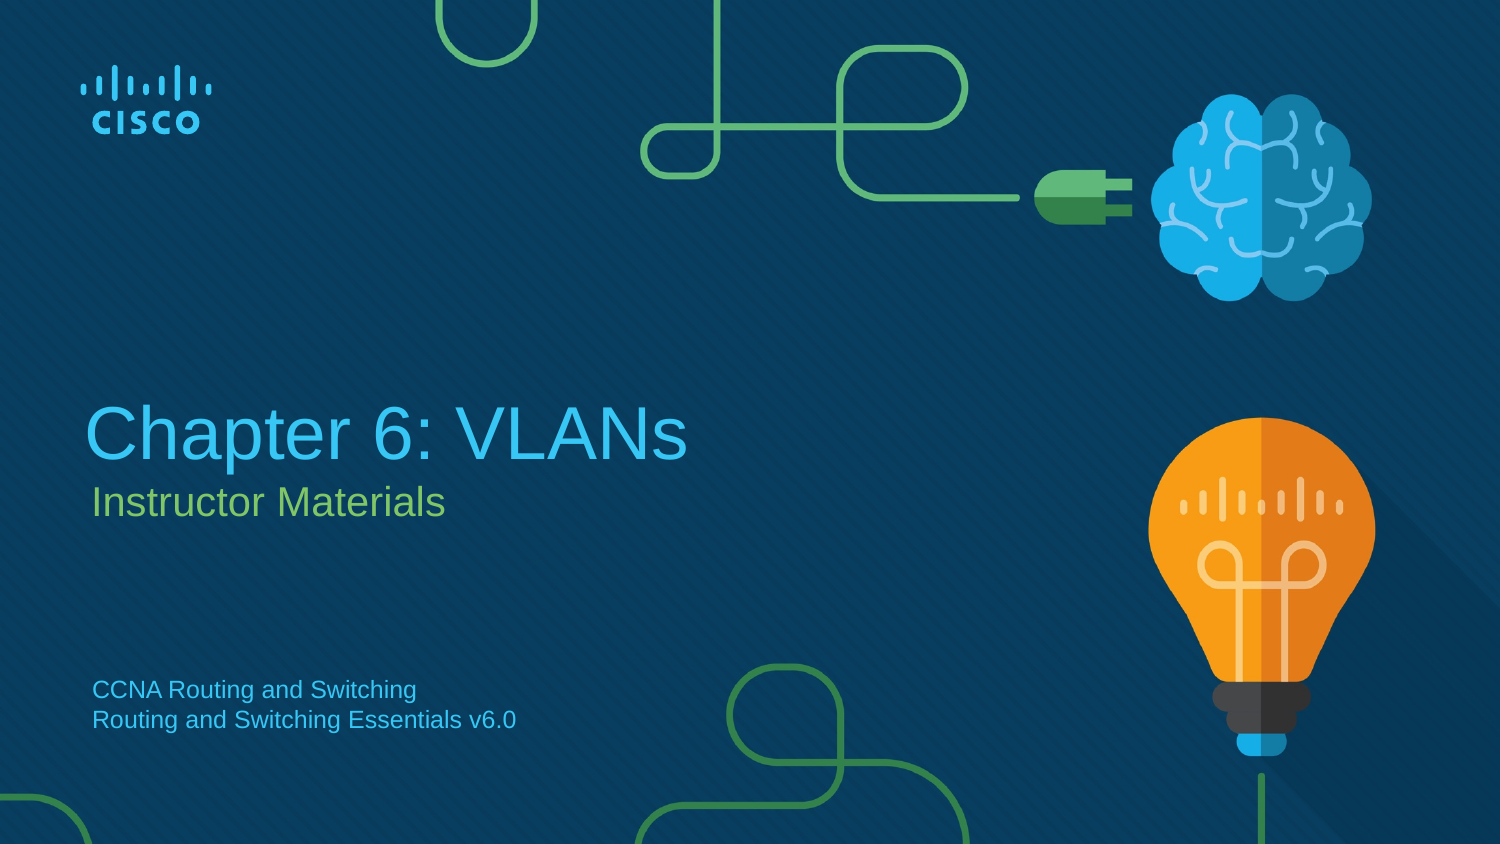

# Chapter 6: VLANs
Instructor Materials
CCNA Routing and Switching
Routing and Switching Essentials v6.0